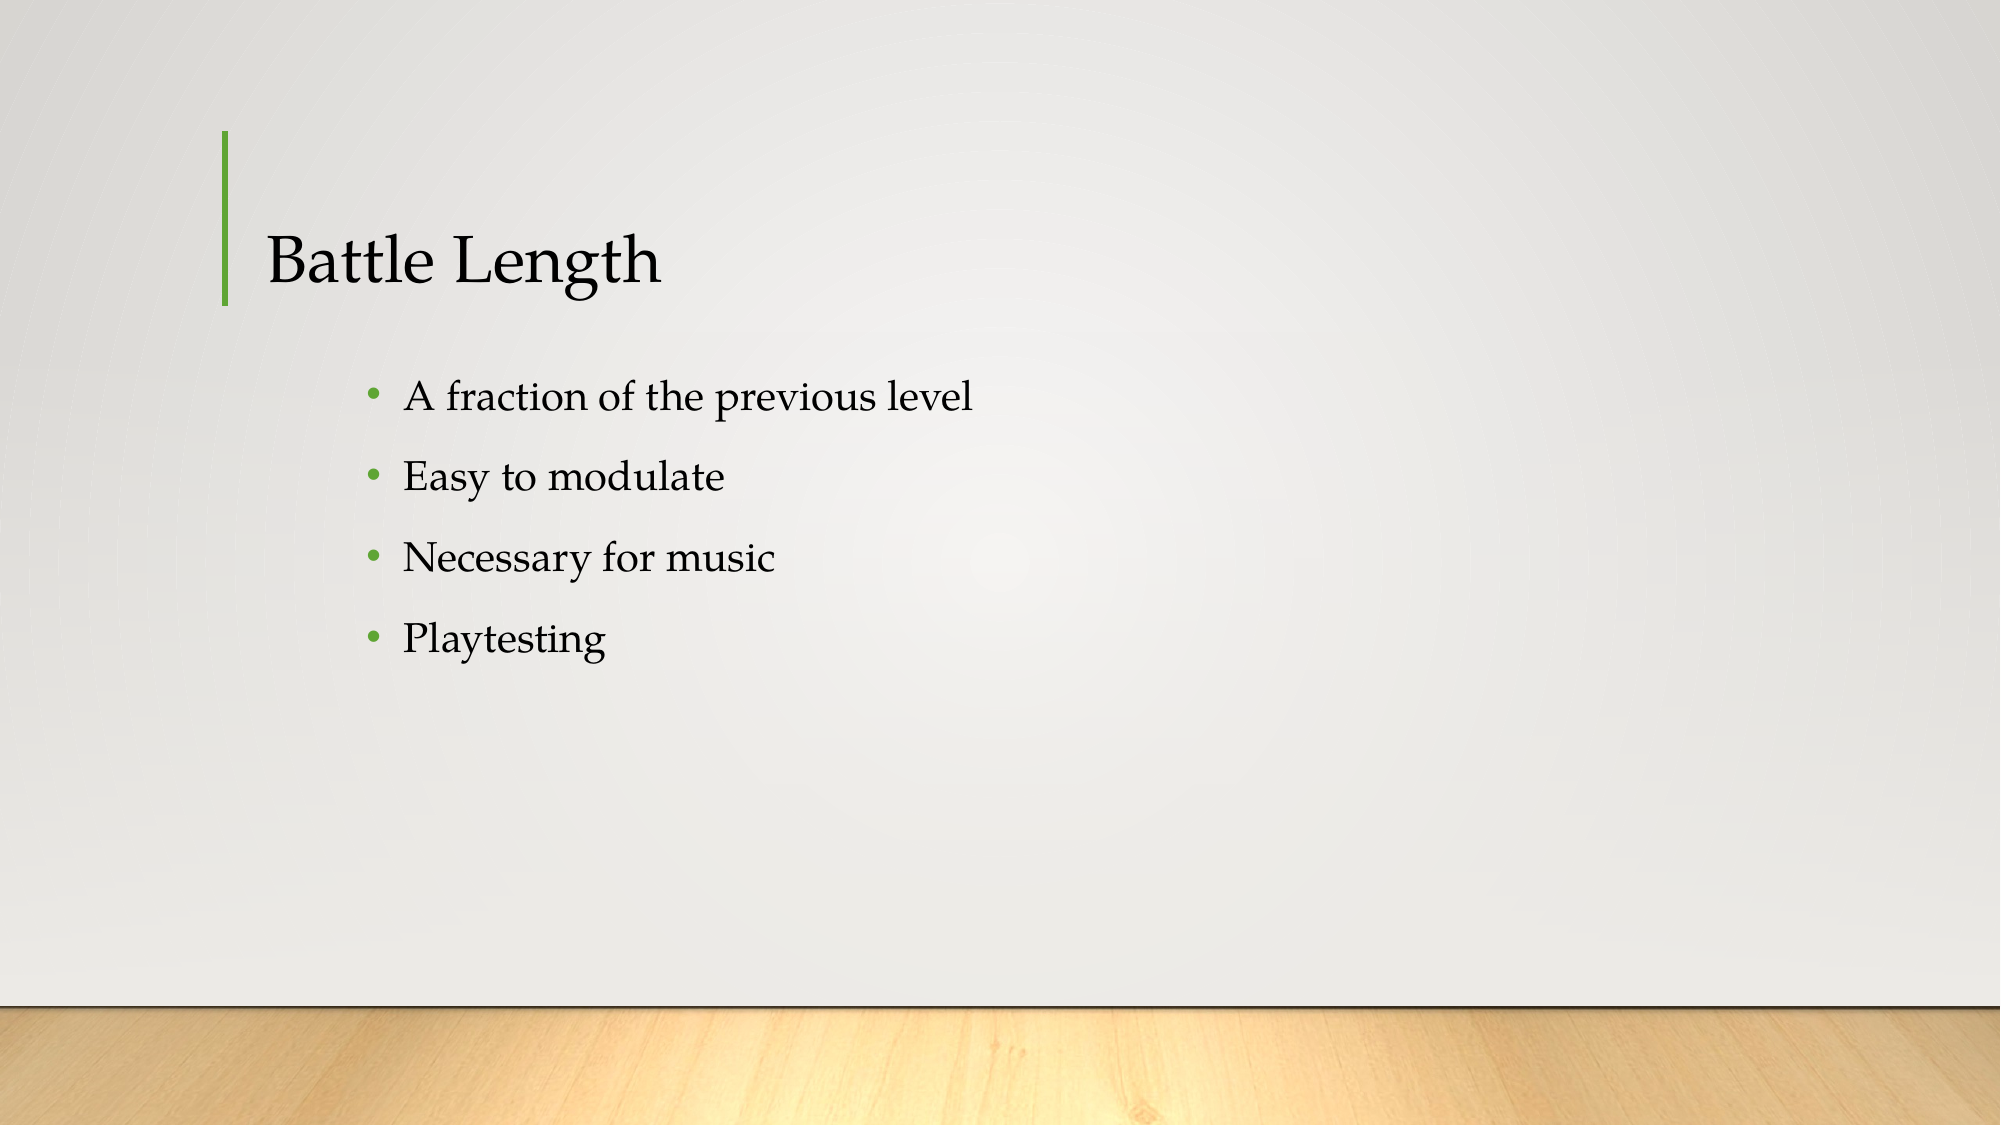

# Battle Length
A fraction of the previous level
Easy to modulate
Necessary for music
Playtesting